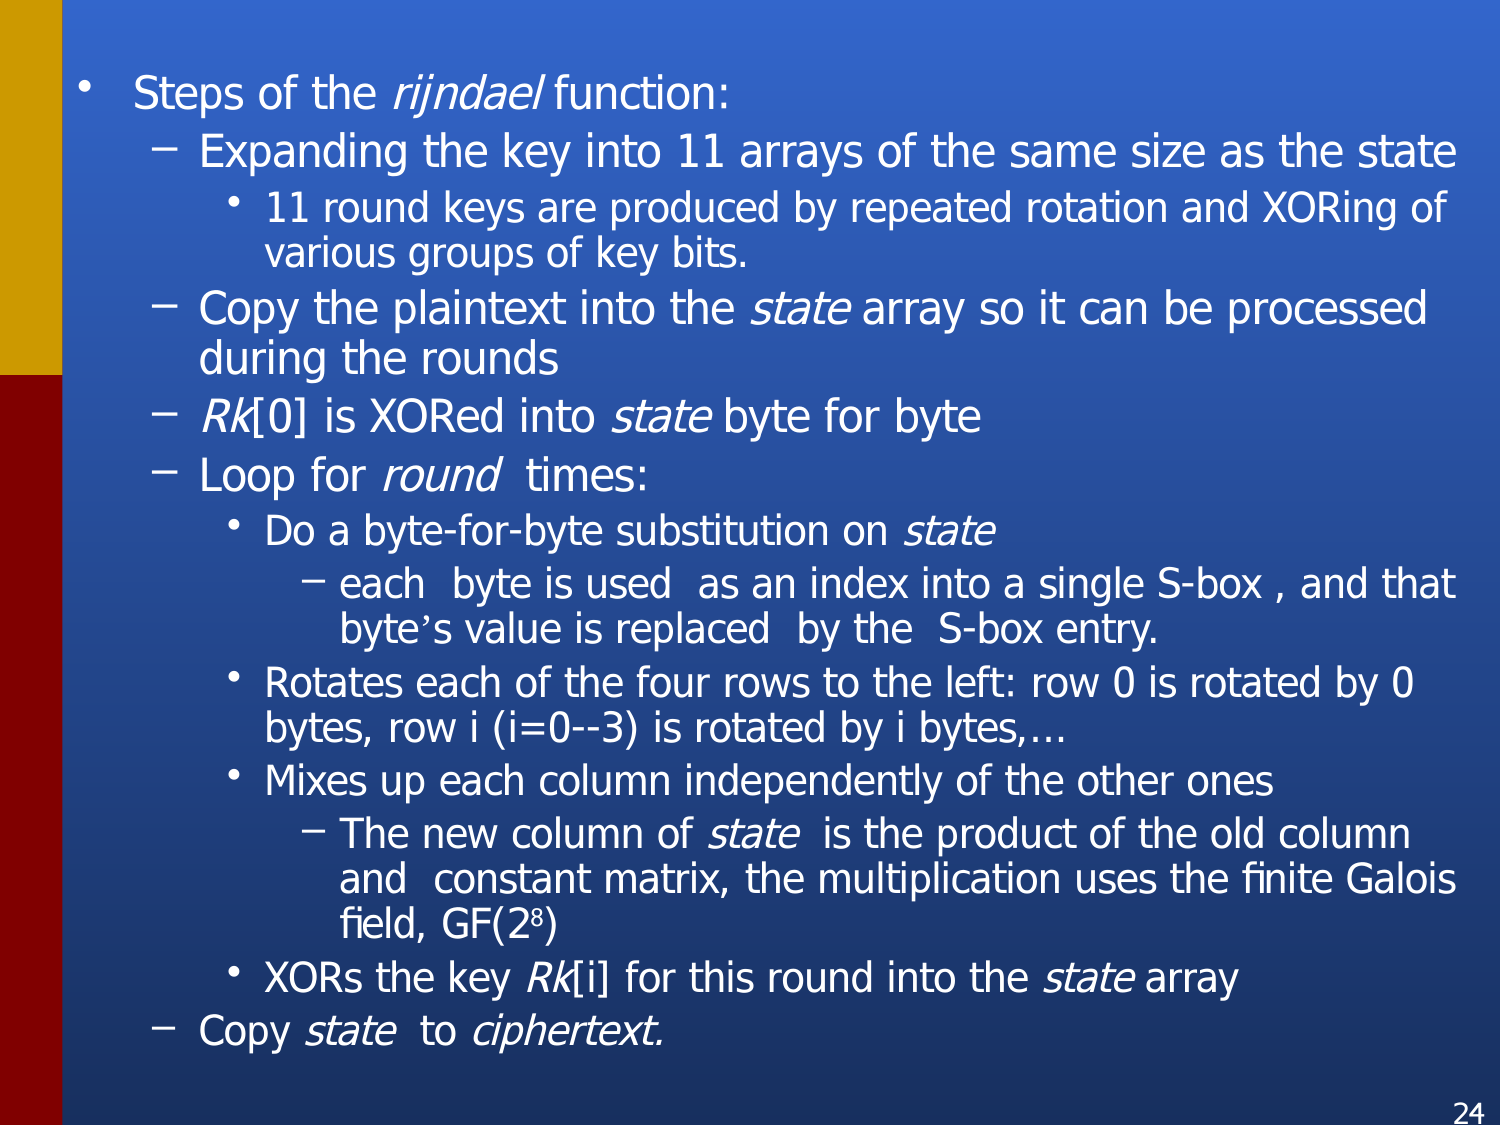

Steps of the rijndael function:
Expanding the key into 11 arrays of the same size as the state
11 round keys are produced by repeated rotation and XORing of various groups of key bits.
Copy the plaintext into the state array so it can be processed during the rounds
Rk[0] is XORed into state byte for byte
Loop for round  times:
Do a byte-for-byte substitution on state
each  byte is used  as an index into a single S-box , and that byte’s value is replaced  by the  S-box entry.
Rotates each of the four rows to the left: row 0 is rotated by 0 bytes, row i (i=0--3) is rotated by i bytes,...
Mixes up each column independently of the other ones
The new column of state  is the product of the old column and  constant matrix, the multiplication uses the finite Galois field, GF(28)
XORs the key Rk[i] for this round into the state array
Copy state  to ciphertext.
24